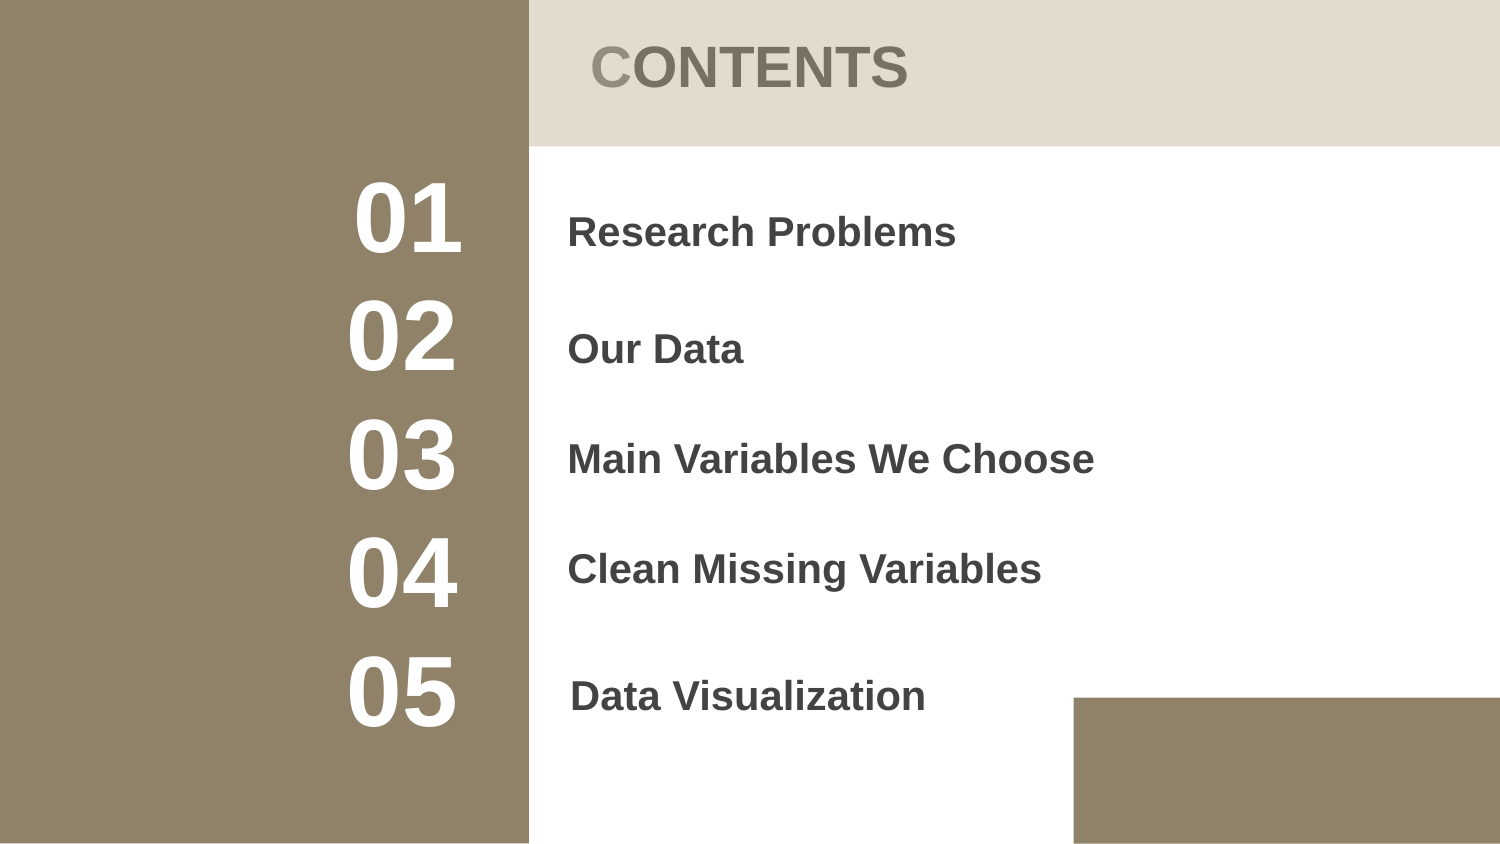

# CONTENTS

01

Research Problems
02
Our Data
03
Main Variables We Choose
Clean Missing Variables
04

05
Data Visualization